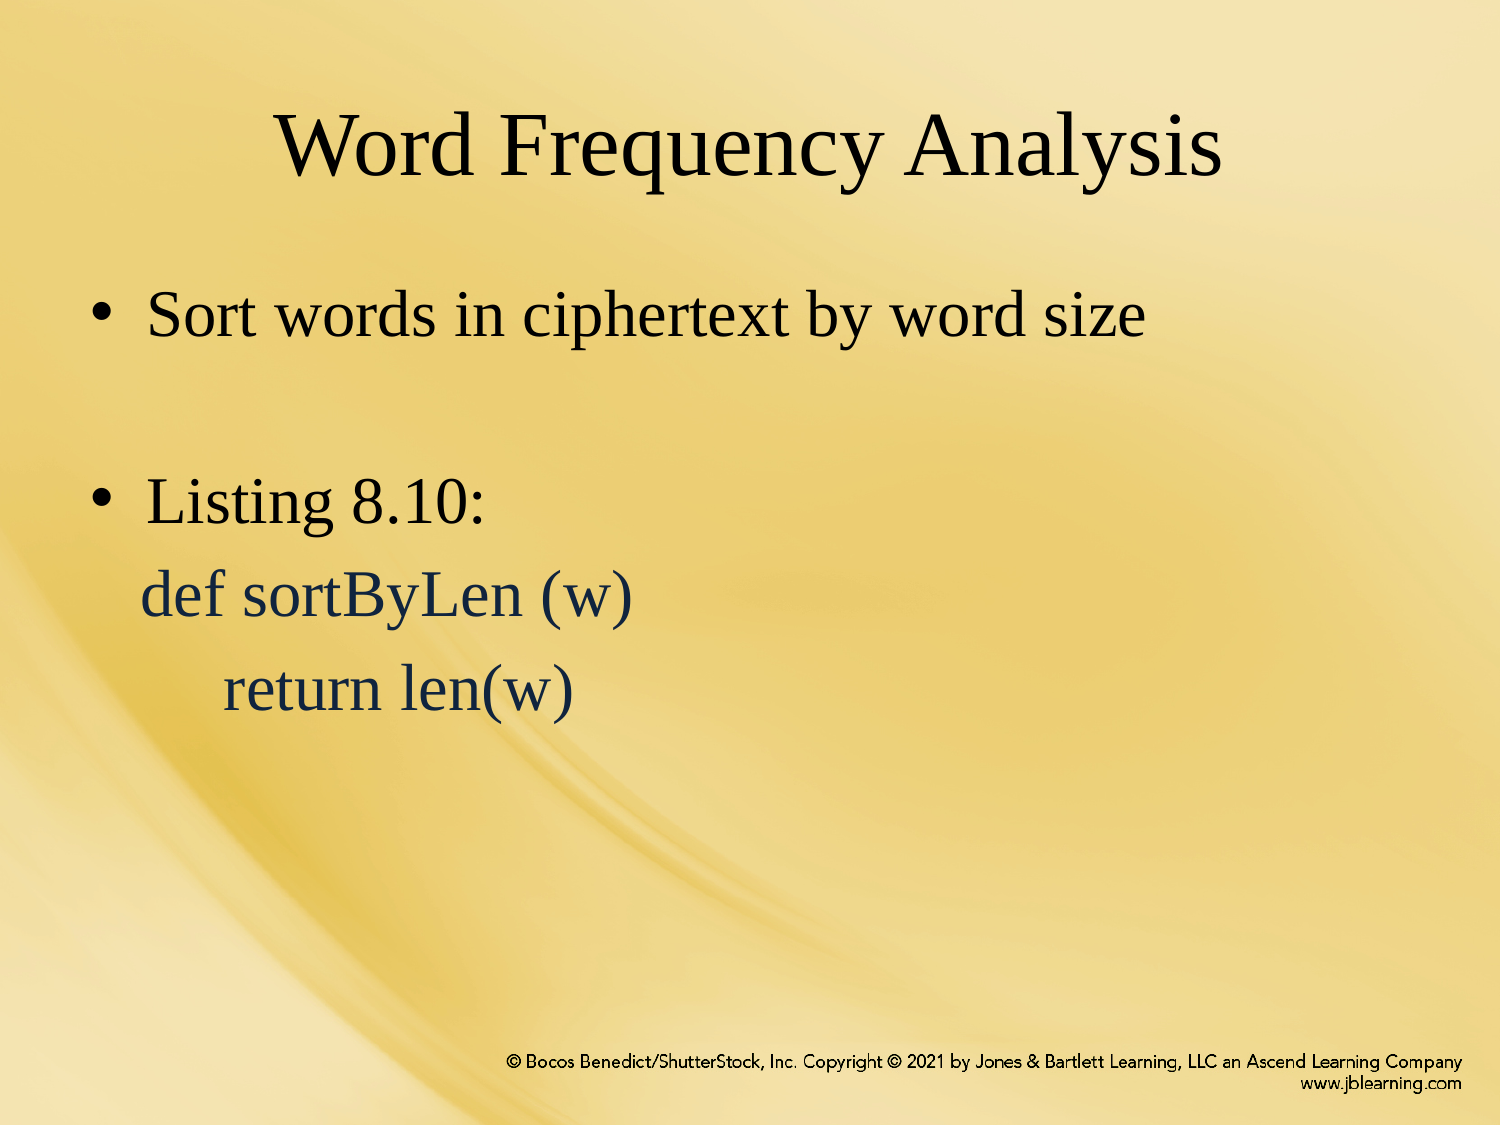

# Word Frequency Analysis
Sort words in ciphertext by word size

Listing 8.10:
   def sortByLen (w)
        return len(w)